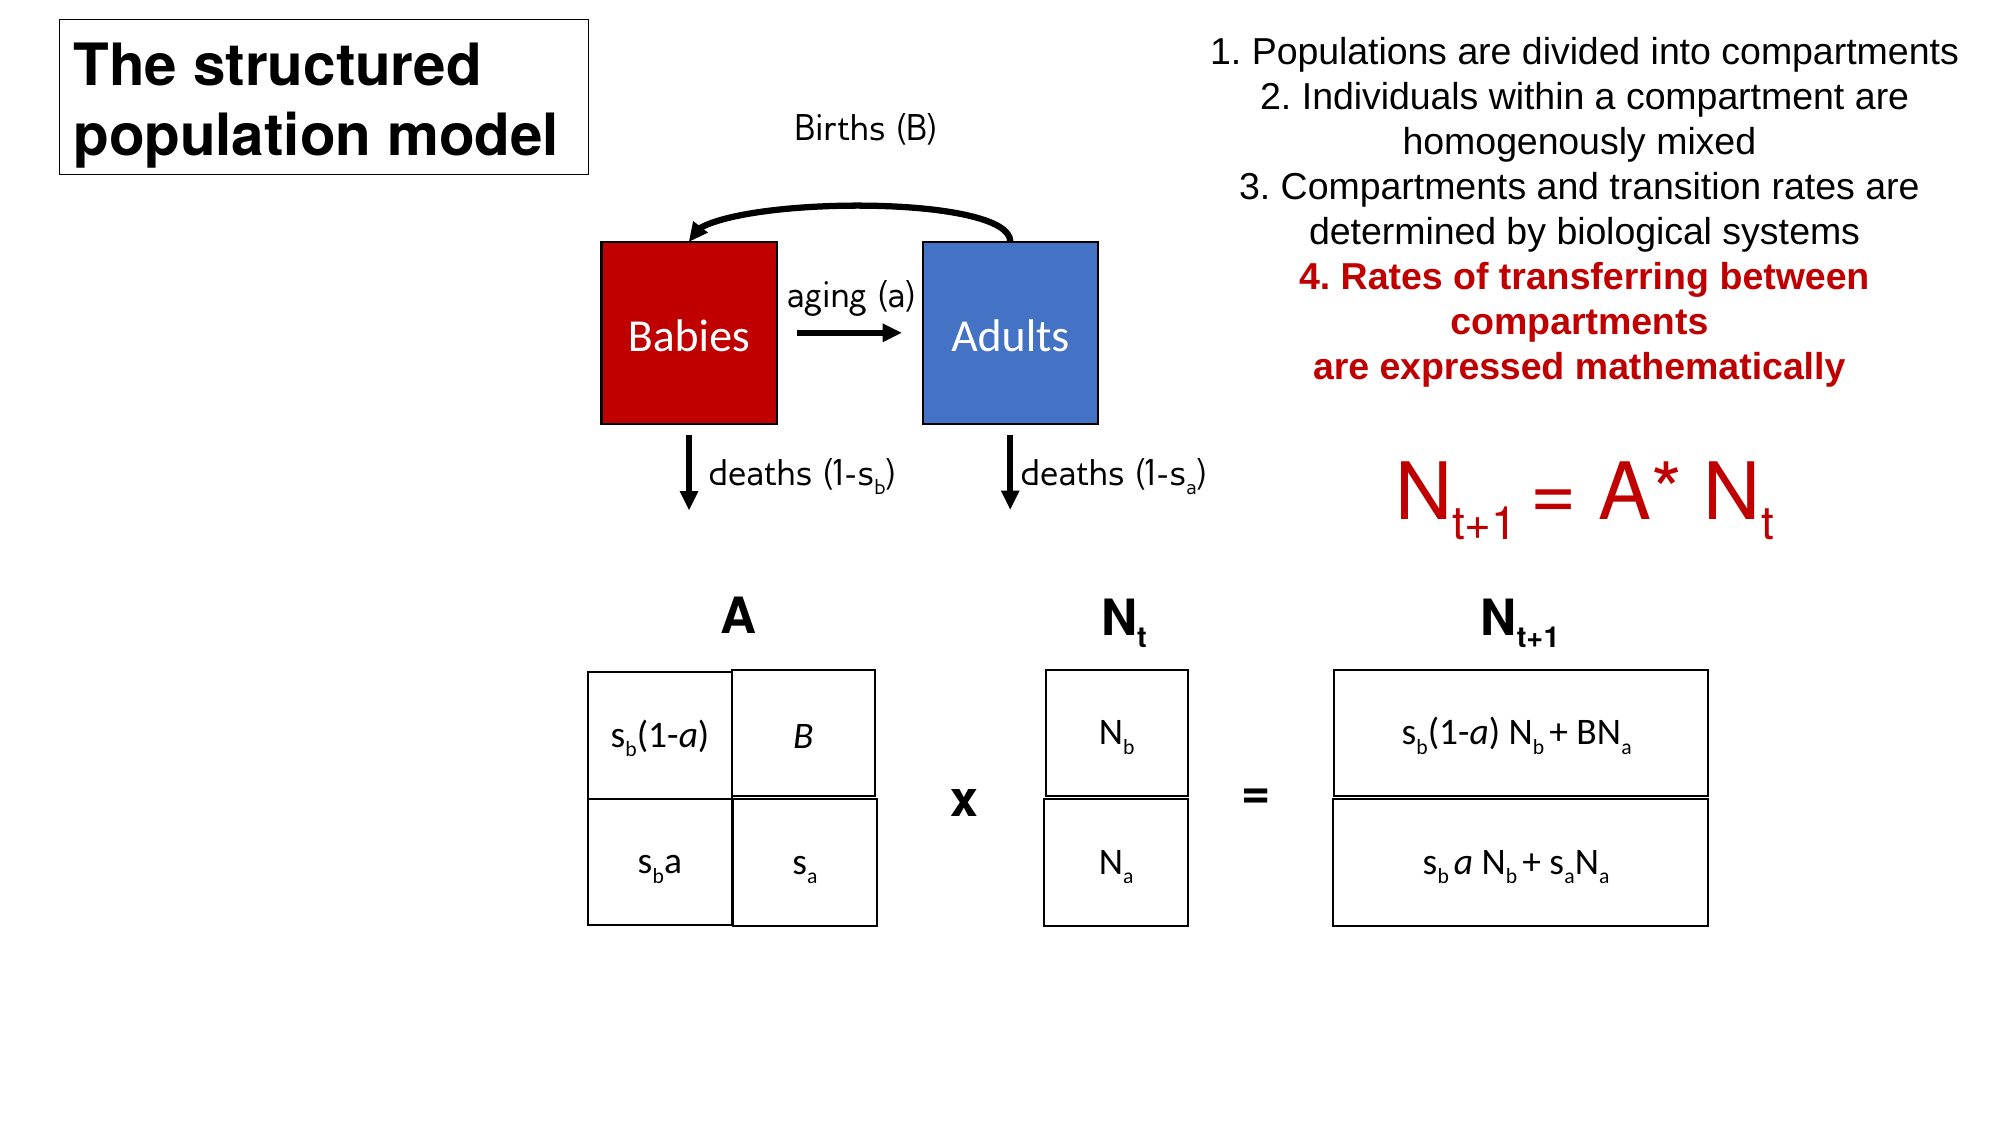

The structured
population model
1. Populations are divided into compartments
2. Individuals within a compartment are homogenously mixed
3. Compartments and transition rates are
determined by biological systems
4. Rates of transferring between compartments
are expressed mathematically
Births (B)
Babies
Adults
aging (a)
Nt+1 = A* Nt
deaths (1-sb)
deaths (1-sa)
A
Nt
Nt+1
B
sb(1-a)
sba
sa
Nb
sb(1-a) Nb + BNa
=
x
Na
sb a Nb + saNa